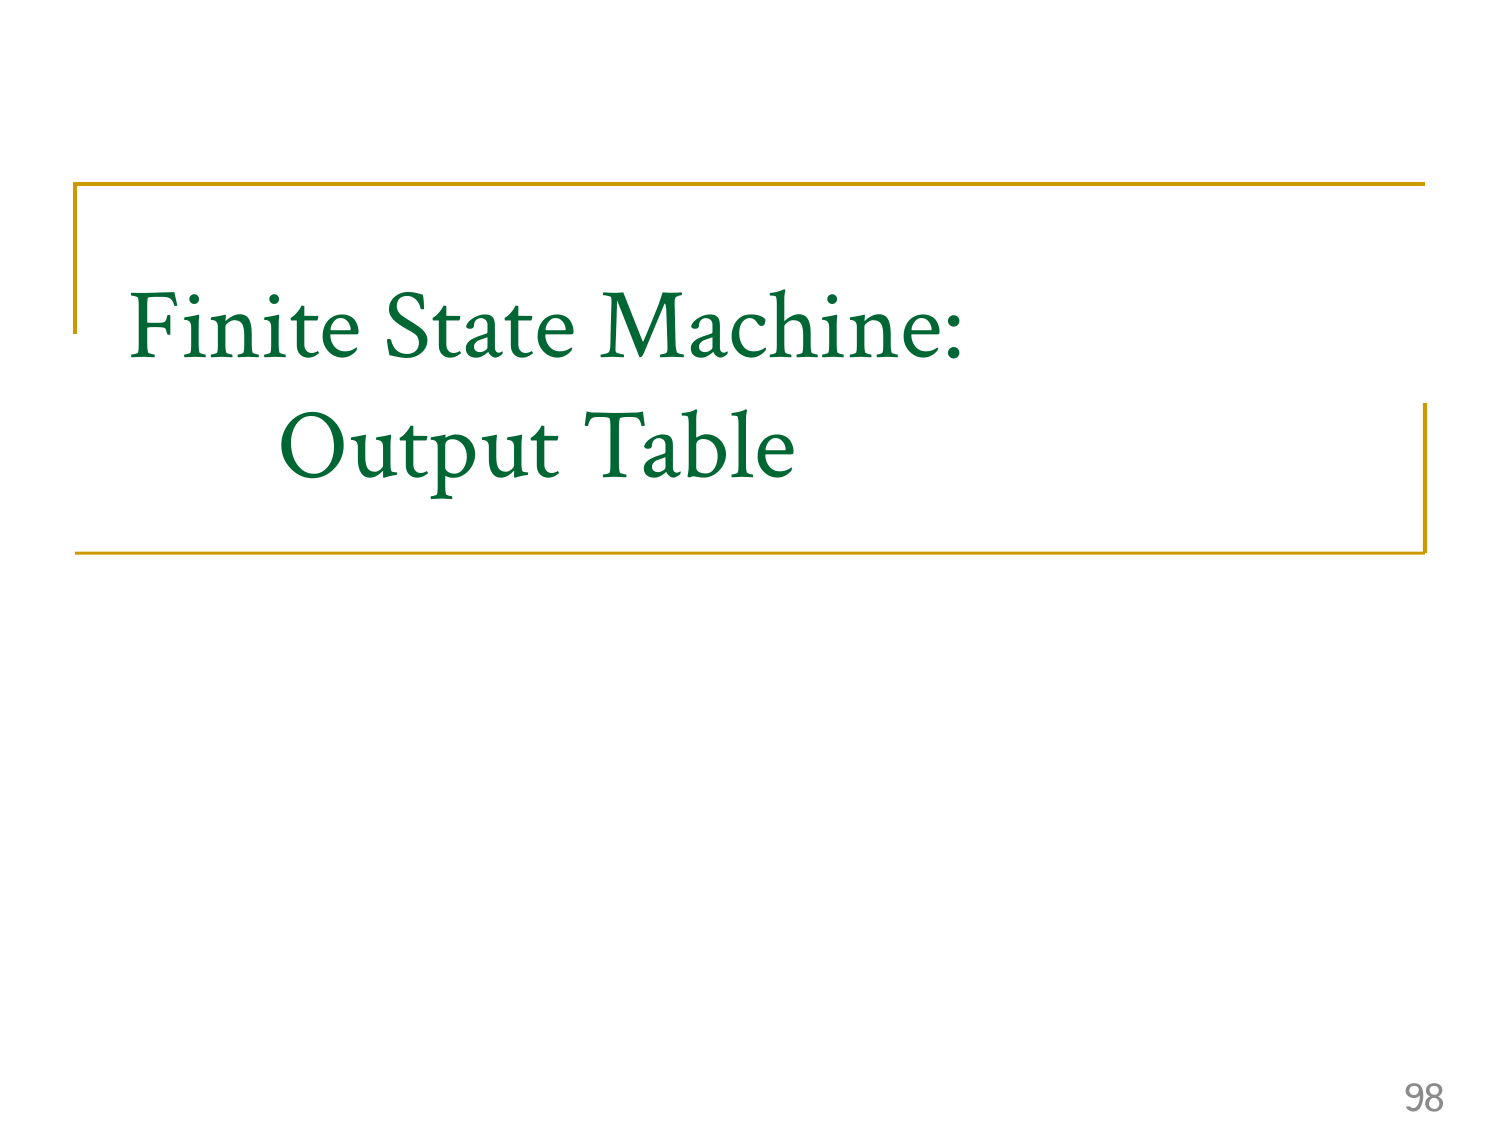

# Finite State Machine: Output Table

98